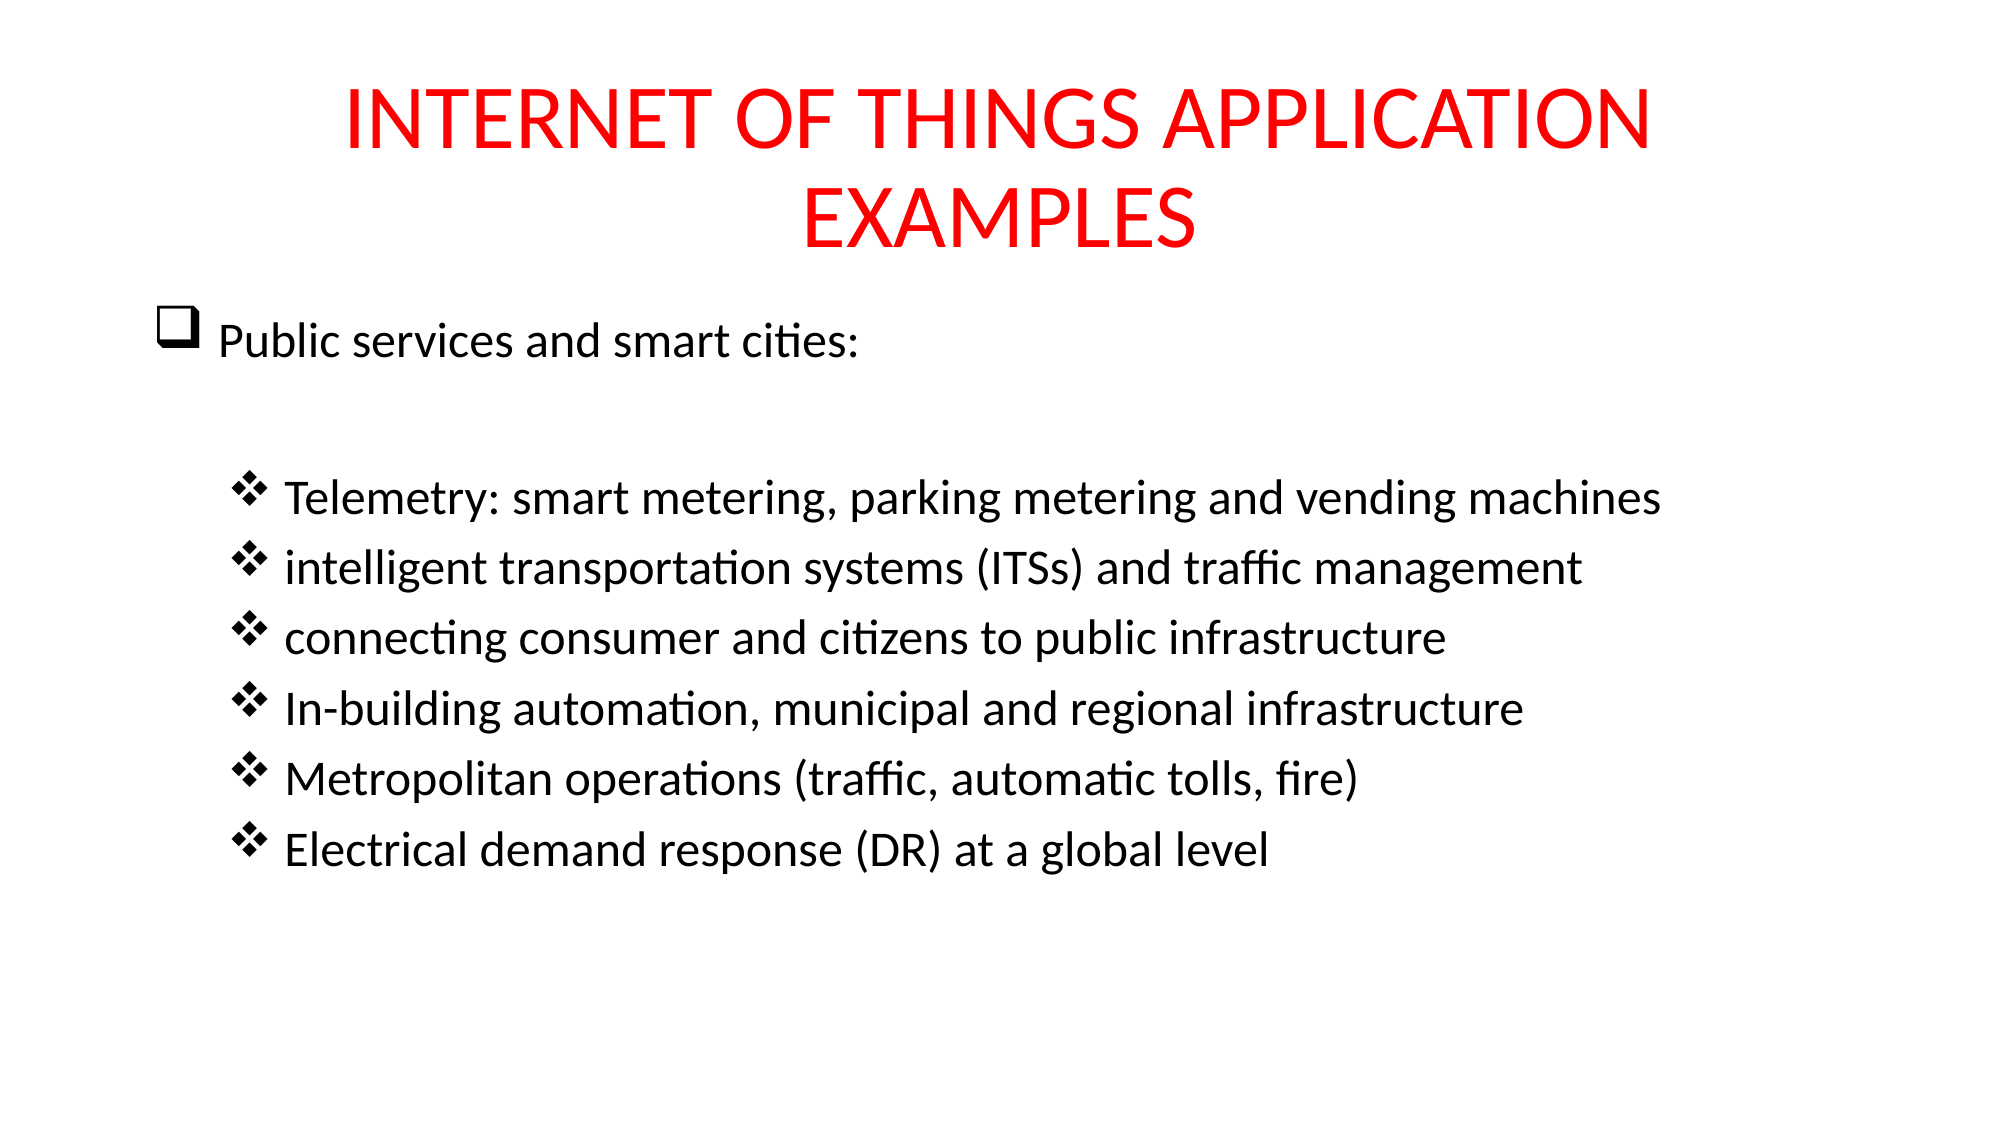

# INTERNET OF THINGS APPLICATION EXAMPLES
 Public services and smart cities:

 Telemetry: smart metering, parking metering and vending machines
 intelligent transportation systems (ITSs) and traffic management
 connecting consumer and citizens to public infrastructure
 In-building automation, municipal and regional infrastructure
 Metropolitan operations (traffic, automatic tolls, fire)
 Electrical demand response (DR) at a global level